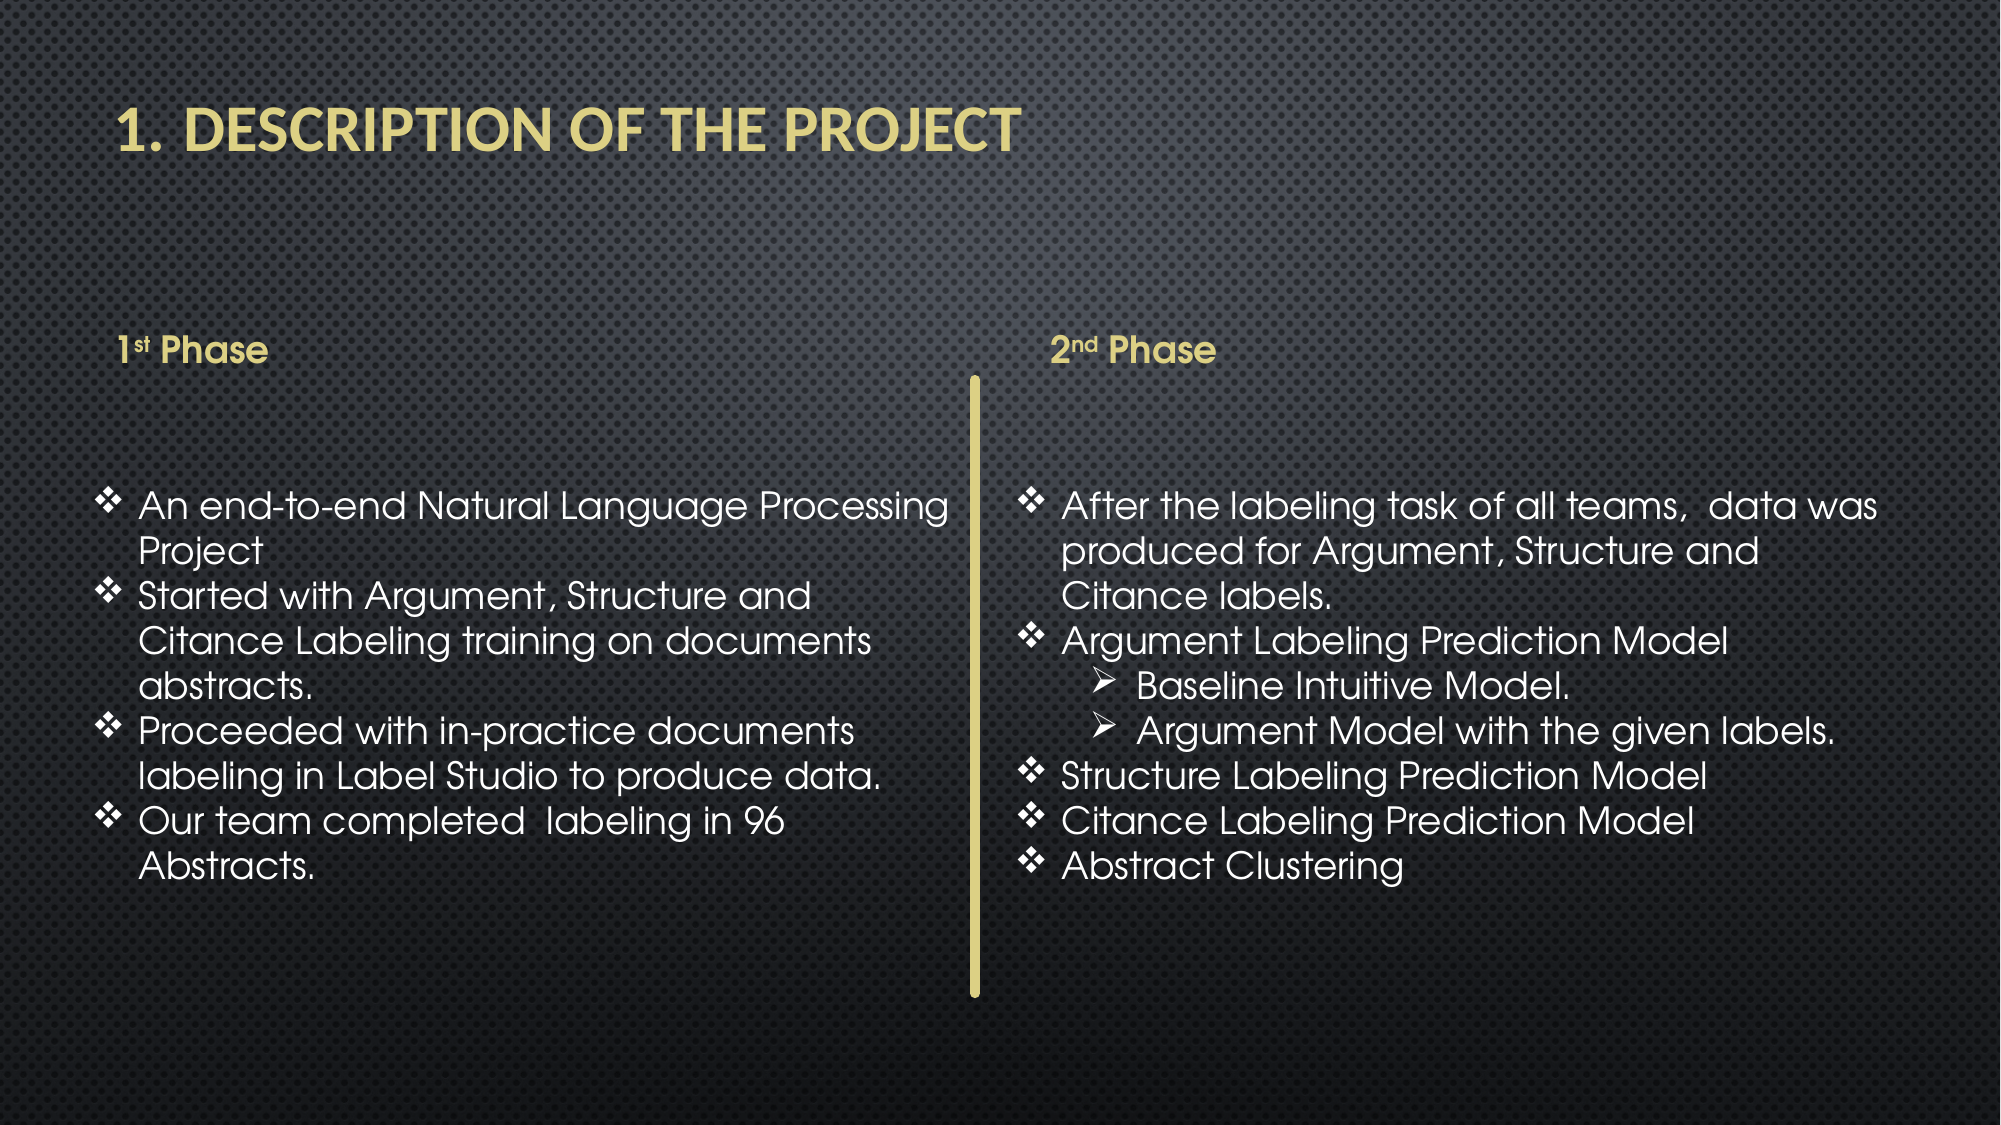

# 1. Description of the Project
1st Phase
 2nd Phase
After the labeling task of all teams,  data was produced for Argument, Structure and Citance labels.
Argument Labeling Prediction Model
Baseline Intuitive Model.
Argument Model with the given labels.
Structure Labeling Prediction Model
Citance Labeling Prediction Model
Abstract Clustering
An end-to-end Natural Language Processing Project
Started with Argument, Structure and Citance Labeling training on documents abstracts.
Proceeded with in-practice documents labeling in Label Studio to produce data.
Our team completed  labeling in 96 Abstracts.